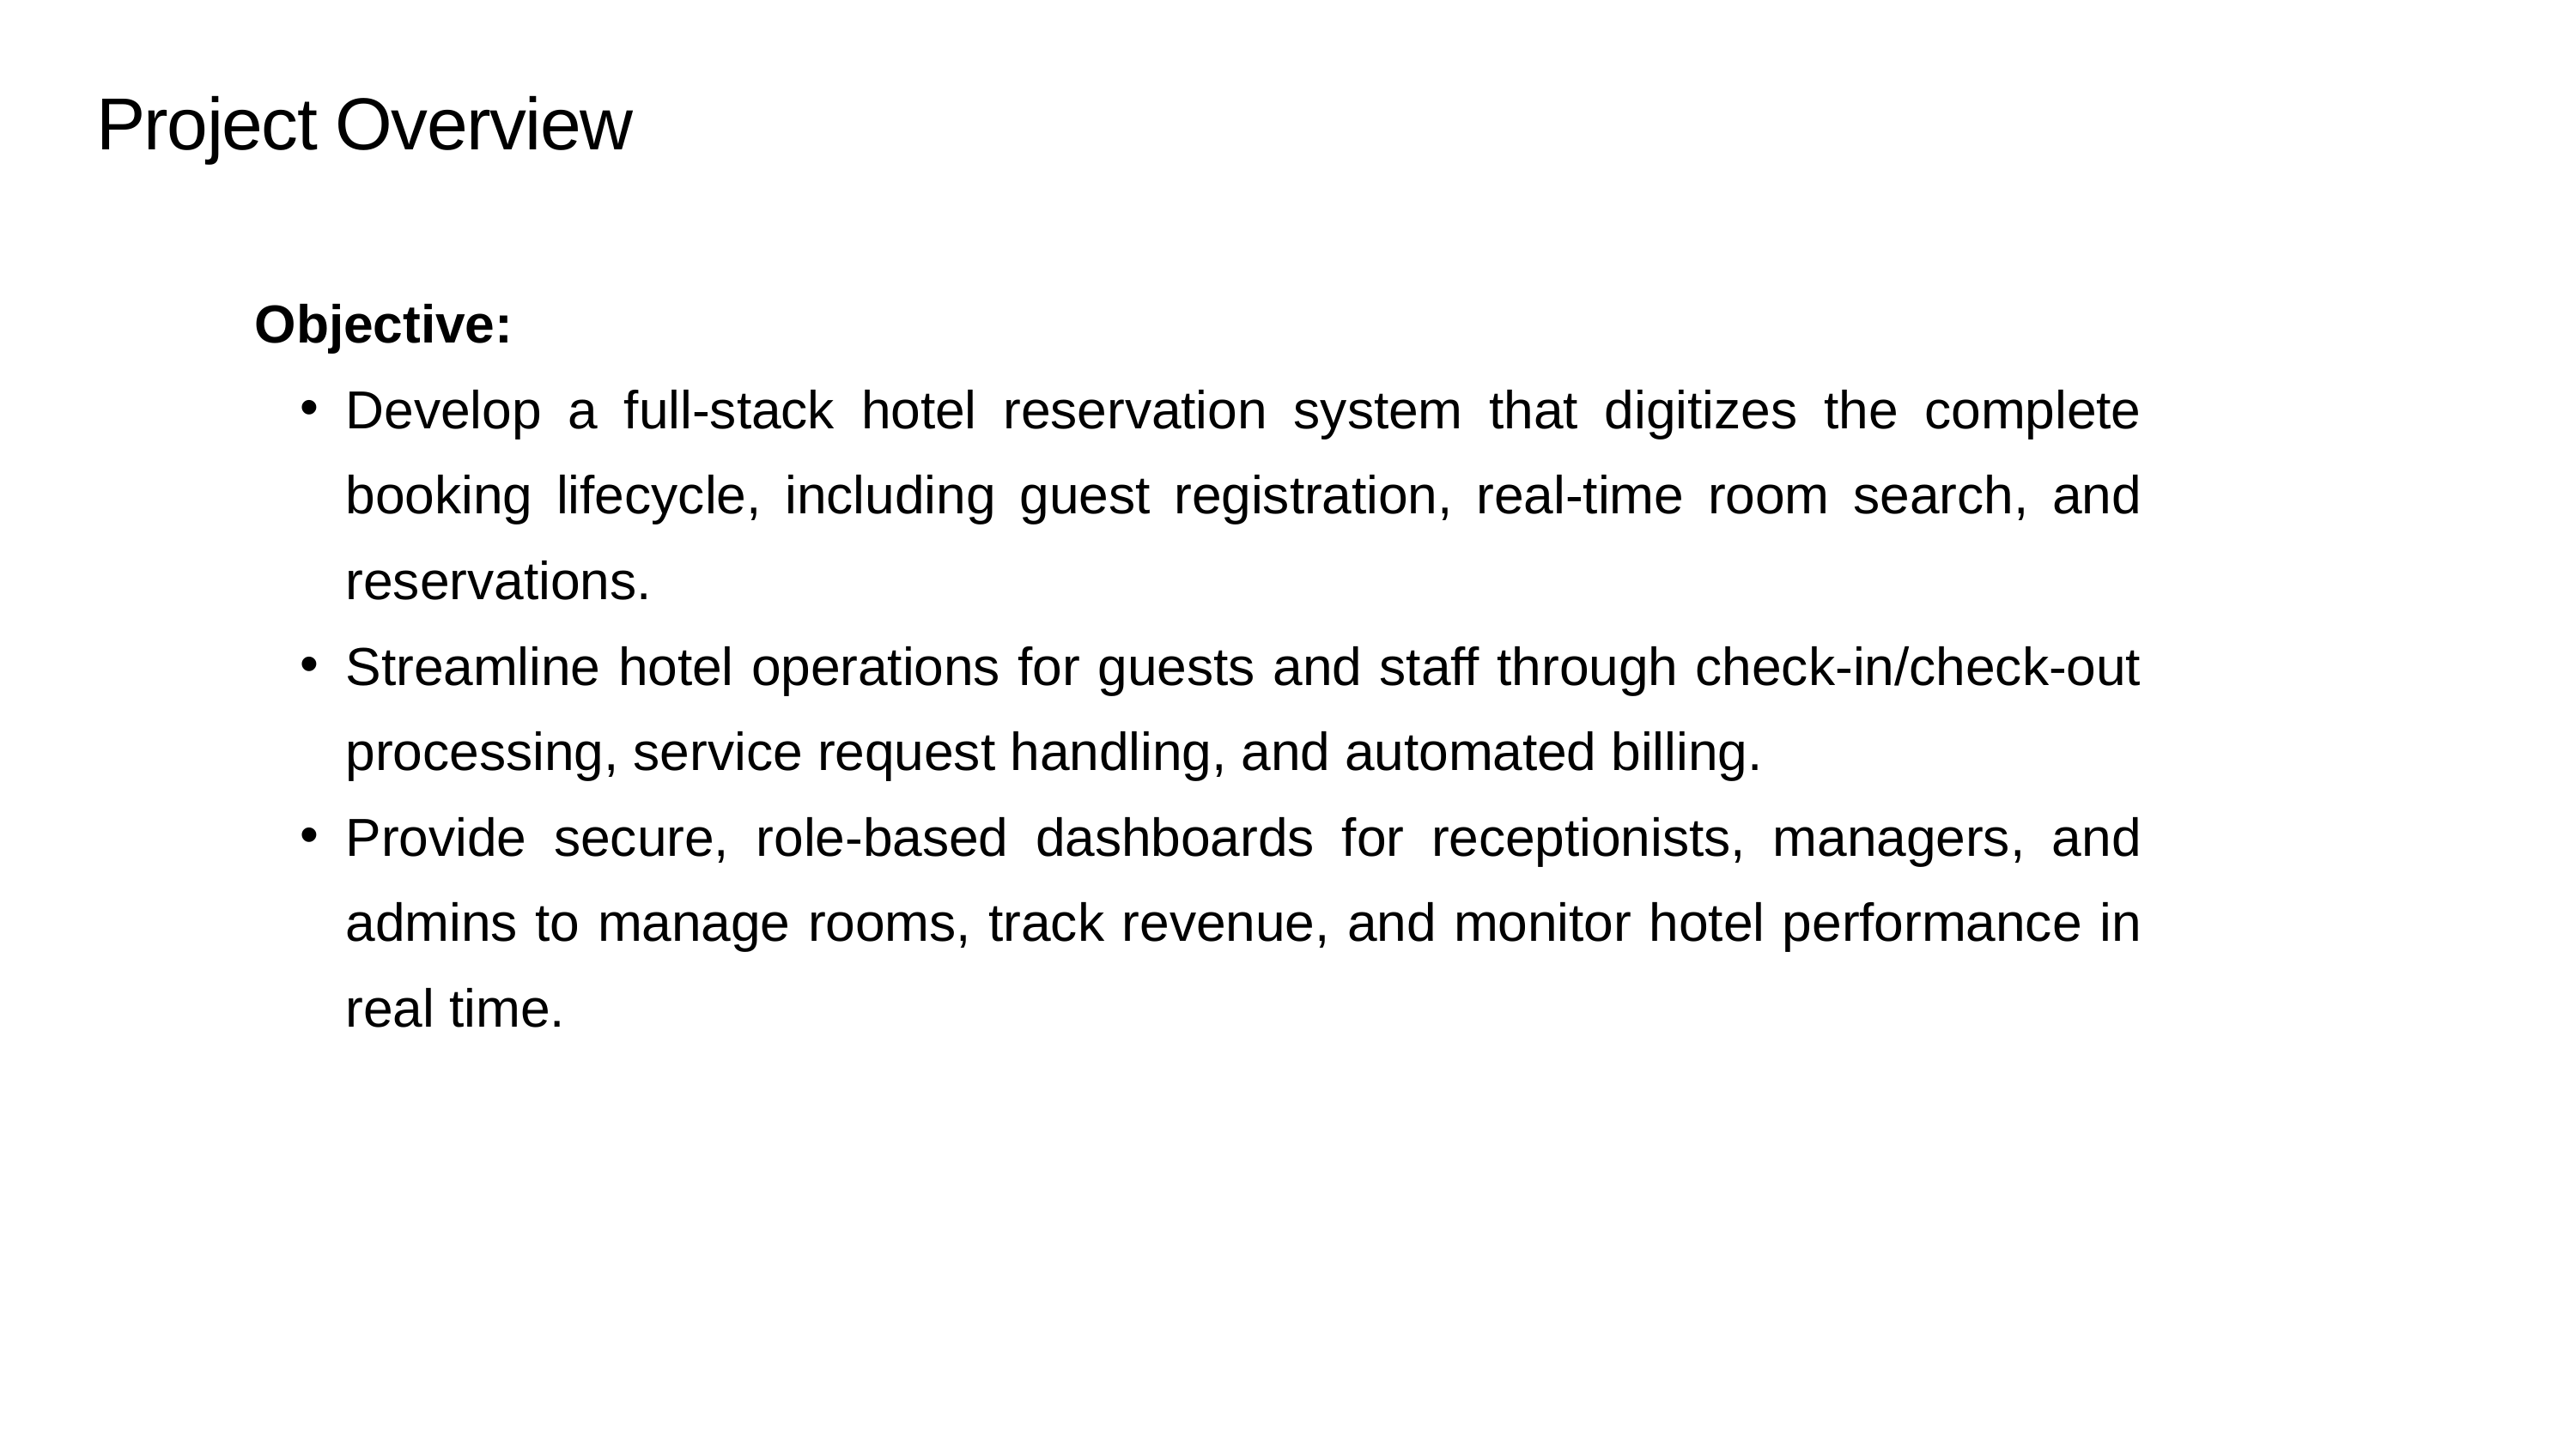

Project Overview

Objective:
Develop a full-stack hotel reservation system that digitizes the complete booking lifecycle, including guest registration, real-time room search, and reservations.
Streamline hotel operations for guests and staff through check-in/check-out processing, service request handling, and automated billing.
Provide secure, role-based dashboards for receptionists, managers, and admins to manage rooms, track revenue, and monitor hotel performance in real time.